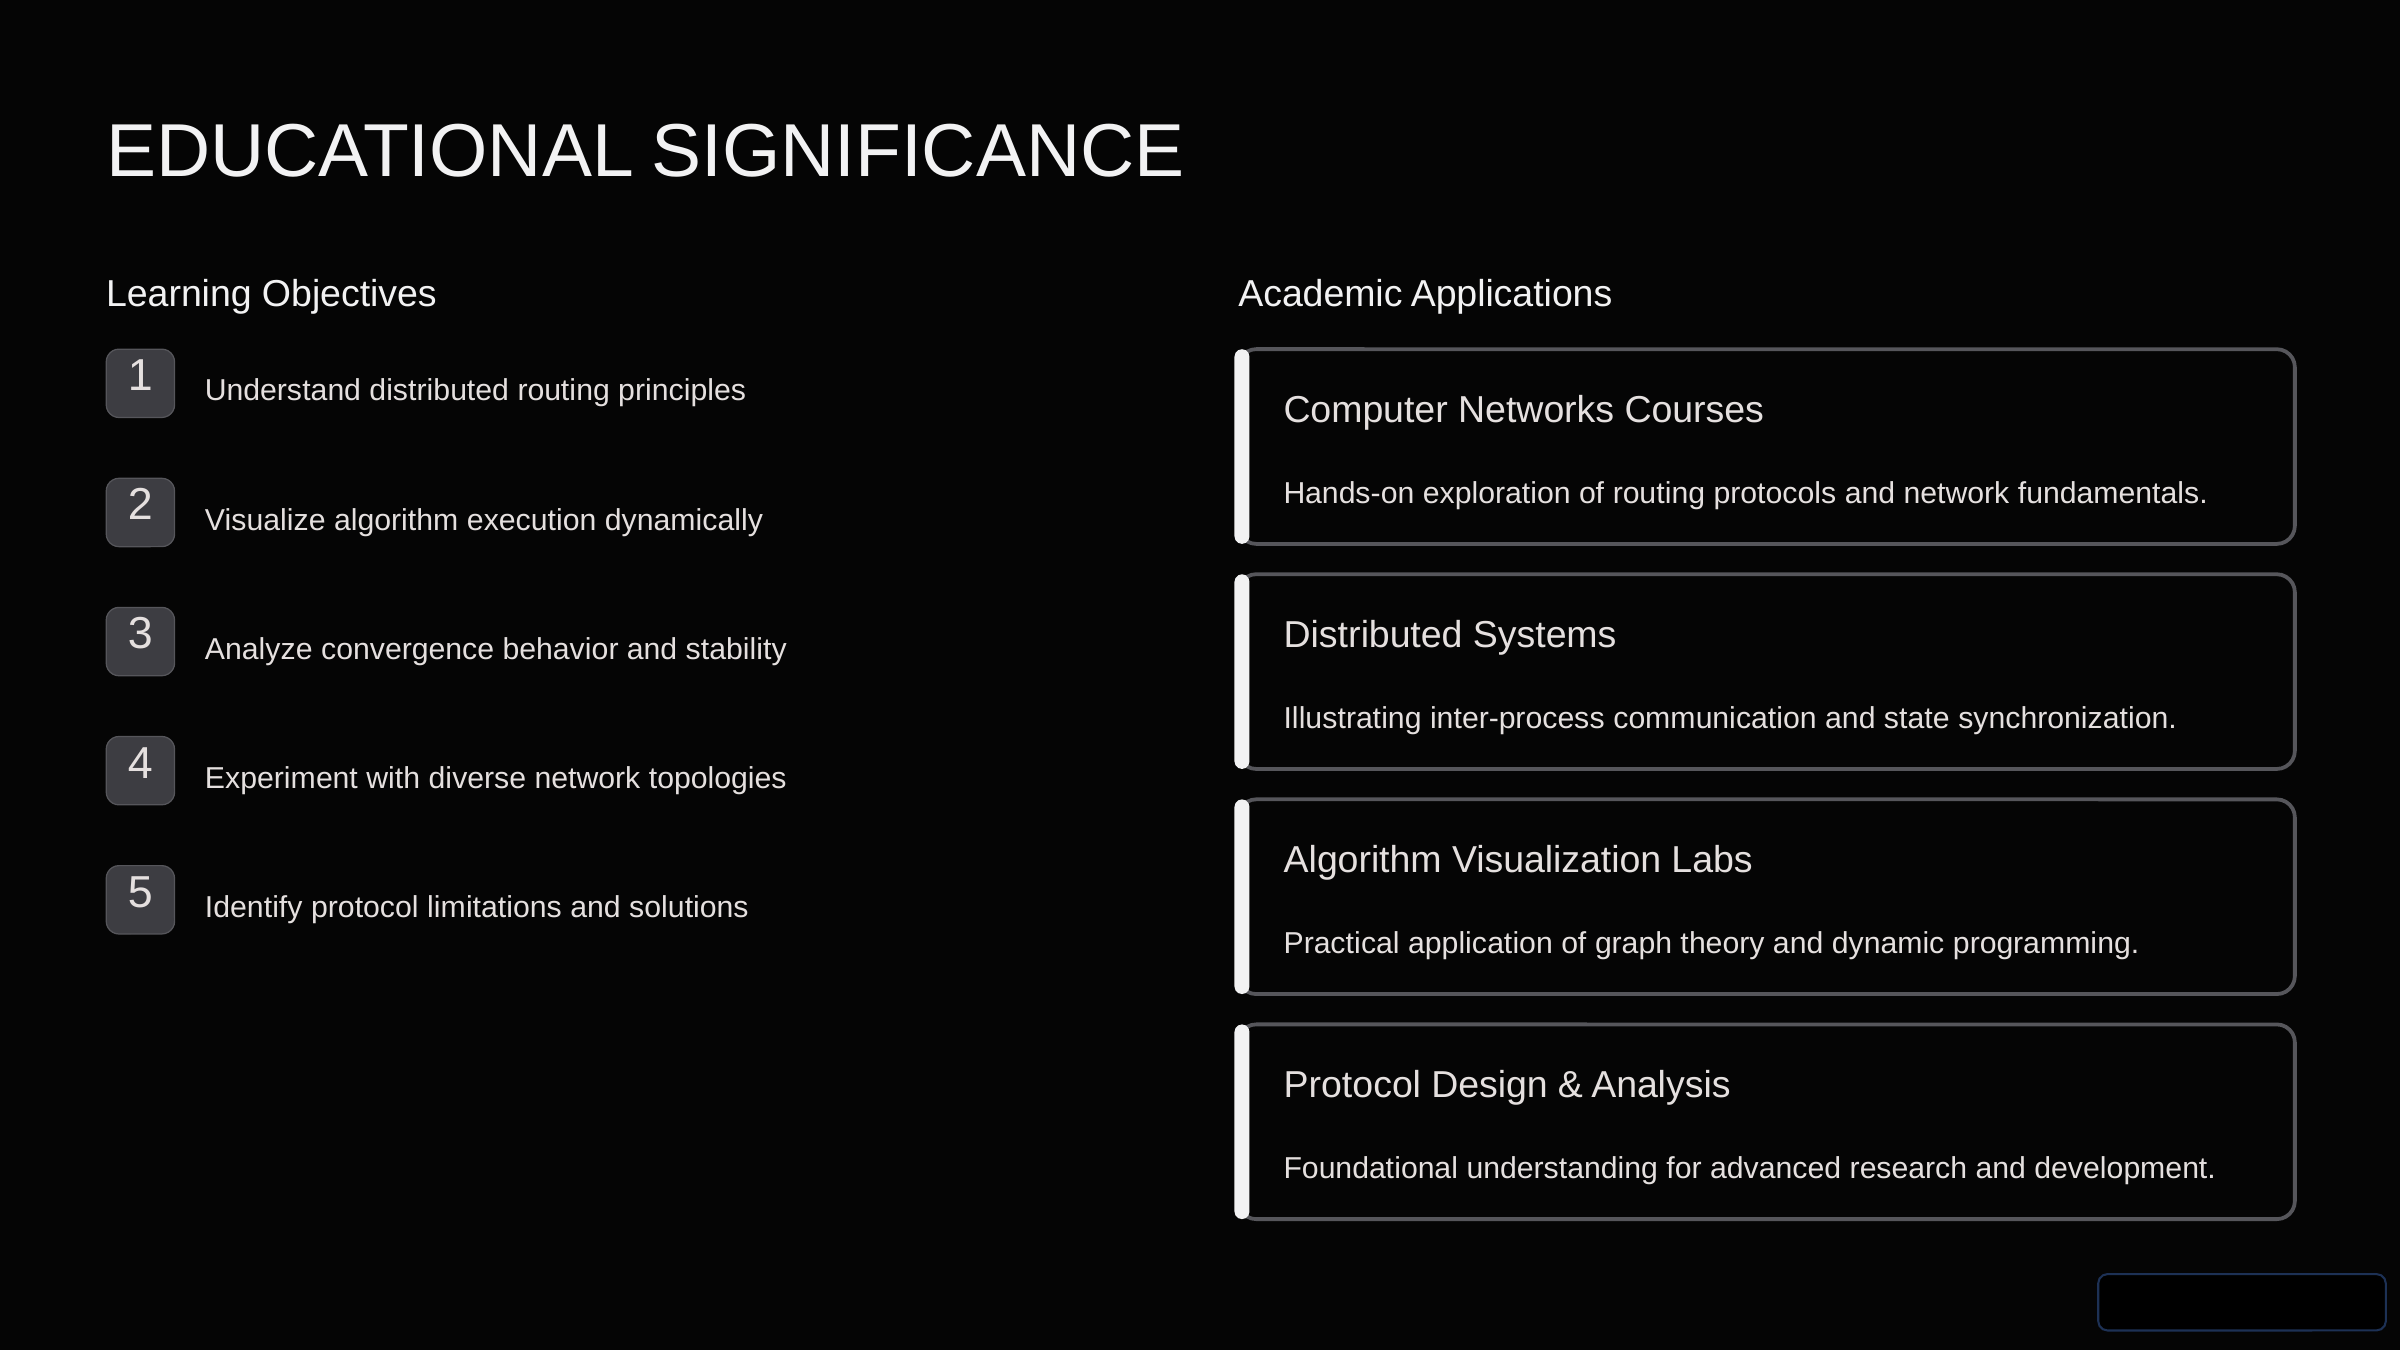

EDUCATIONAL SIGNIFICANCE
Learning Objectives
Academic Applications

1
Understand distributed routing principles
Computer Networks Courses
Hands-on exploration of routing protocols and network fundamentals.

2
Visualize algorithm execution dynamically

Distributed Systems
3
Analyze convergence behavior and stability
Illustrating inter-process communication and state synchronization.

4
Experiment with diverse network topologies

Algorithm Visualization Labs

5
Identify protocol limitations and solutions
Practical application of graph theory and dynamic programming.

Protocol Design & Analysis
Foundational understanding for advanced research and development.